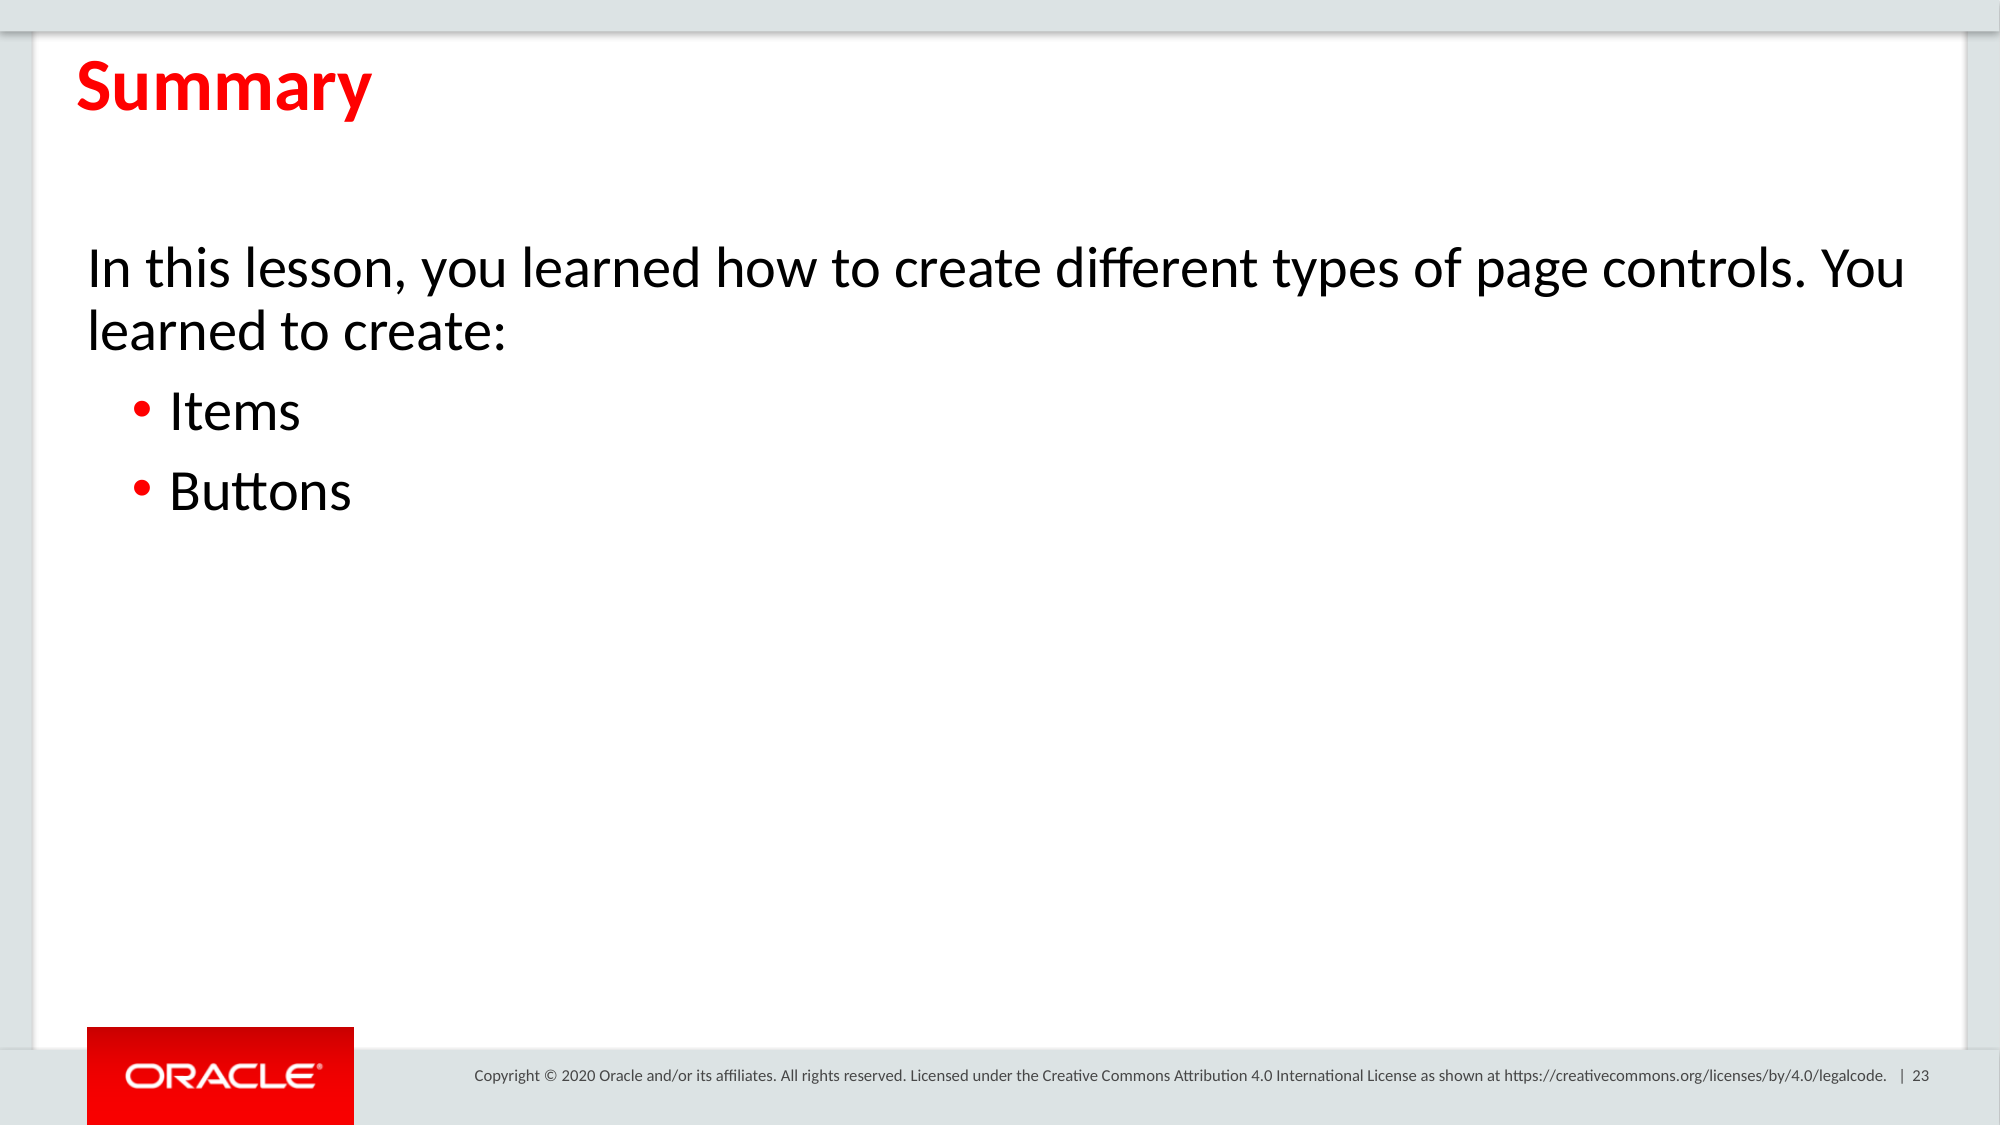

Summary
In this lesson, you learned how to create different types of page controls. You learned to create:
Items
Buttons